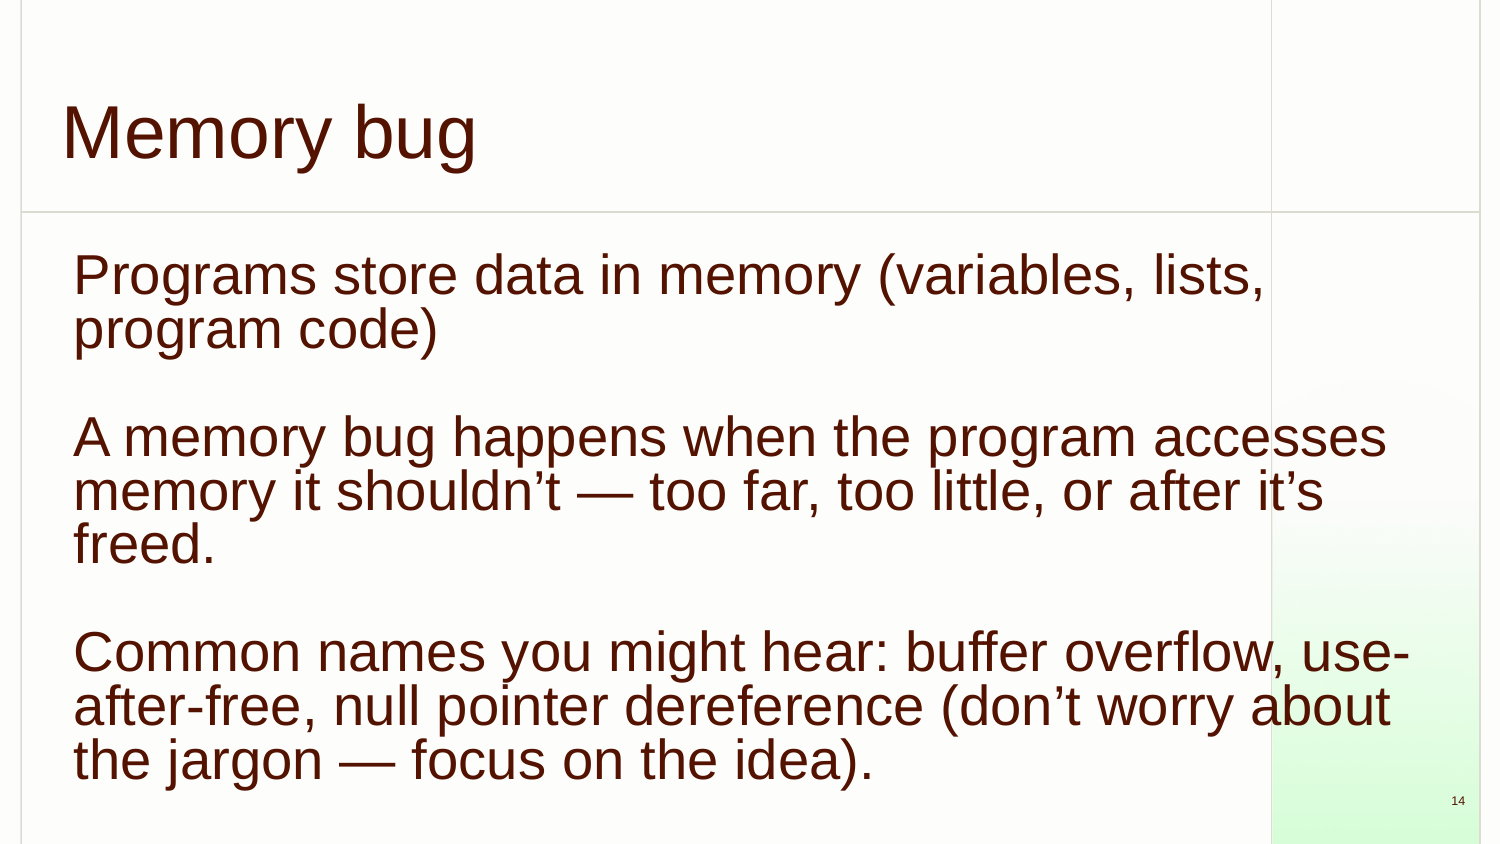

# Memory bug
Programs store data in memory (variables, lists, program code)

A memory bug happens when the program accesses memory it shouldn’t — too far, too little, or after it’s freed.

Common names you might hear: buffer overflow, use-after-free, null pointer dereference (don’t worry about the jargon — focus on the idea).
14